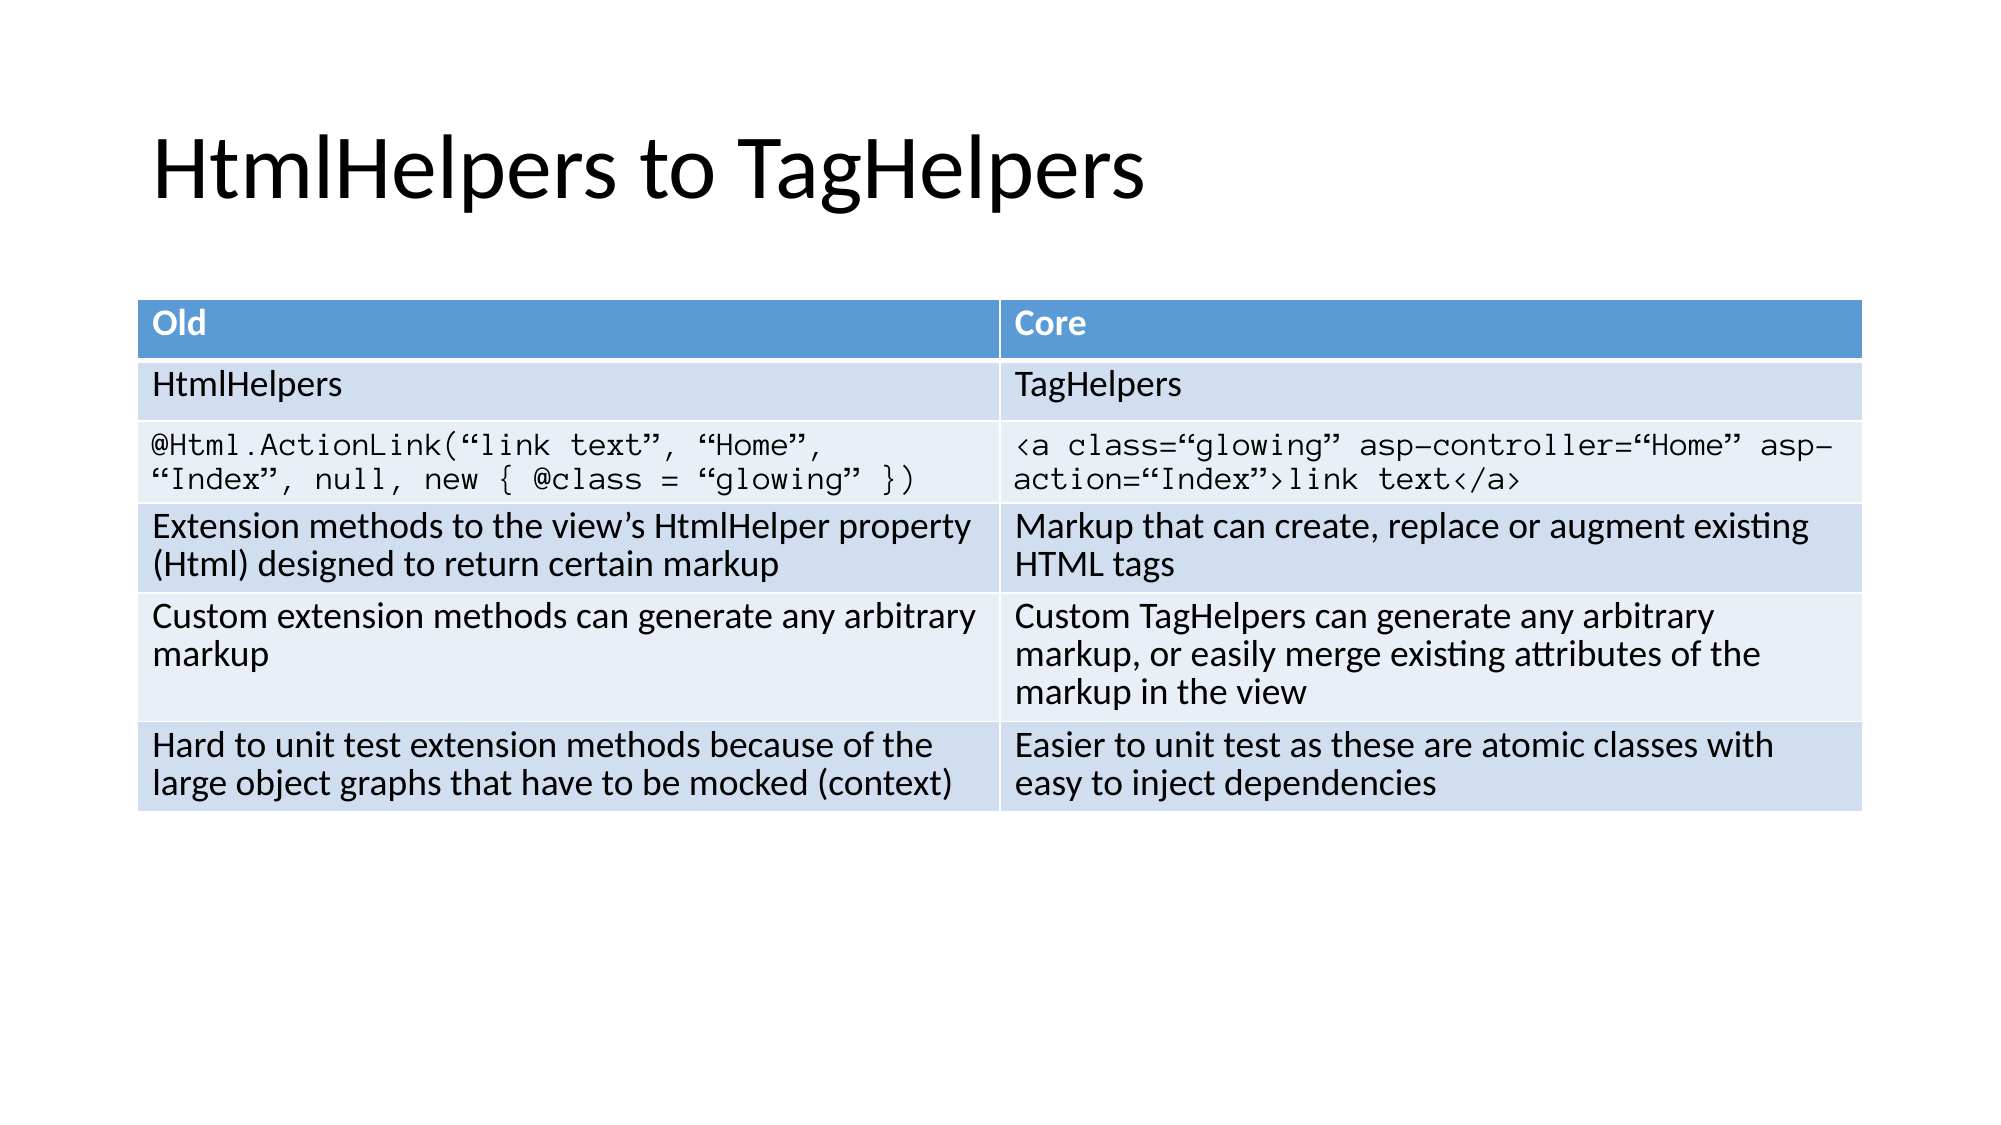

# HtmlHelpers to TagHelpers
| Old | Core |
| --- | --- |
| HtmlHelpers | TagHelpers |
| @Html.ActionLink(“link text”, “Home”, “Index”, null, new { @class = “glowing” }) | <a class=“glowing” asp-controller=“Home” asp-action=“Index”>link text</a> |
| Extension methods to the view’s HtmlHelper property (Html) designed to return certain markup | Markup that can create, replace or augment existing HTML tags |
| Custom extension methods can generate any arbitrary markup | Custom TagHelpers can generate any arbitrary markup, or easily merge existing attributes of the markup in the view |
| Hard to unit test extension methods because of the large object graphs that have to be mocked (context) | Easier to unit test as these are atomic classes with easy to inject dependencies |